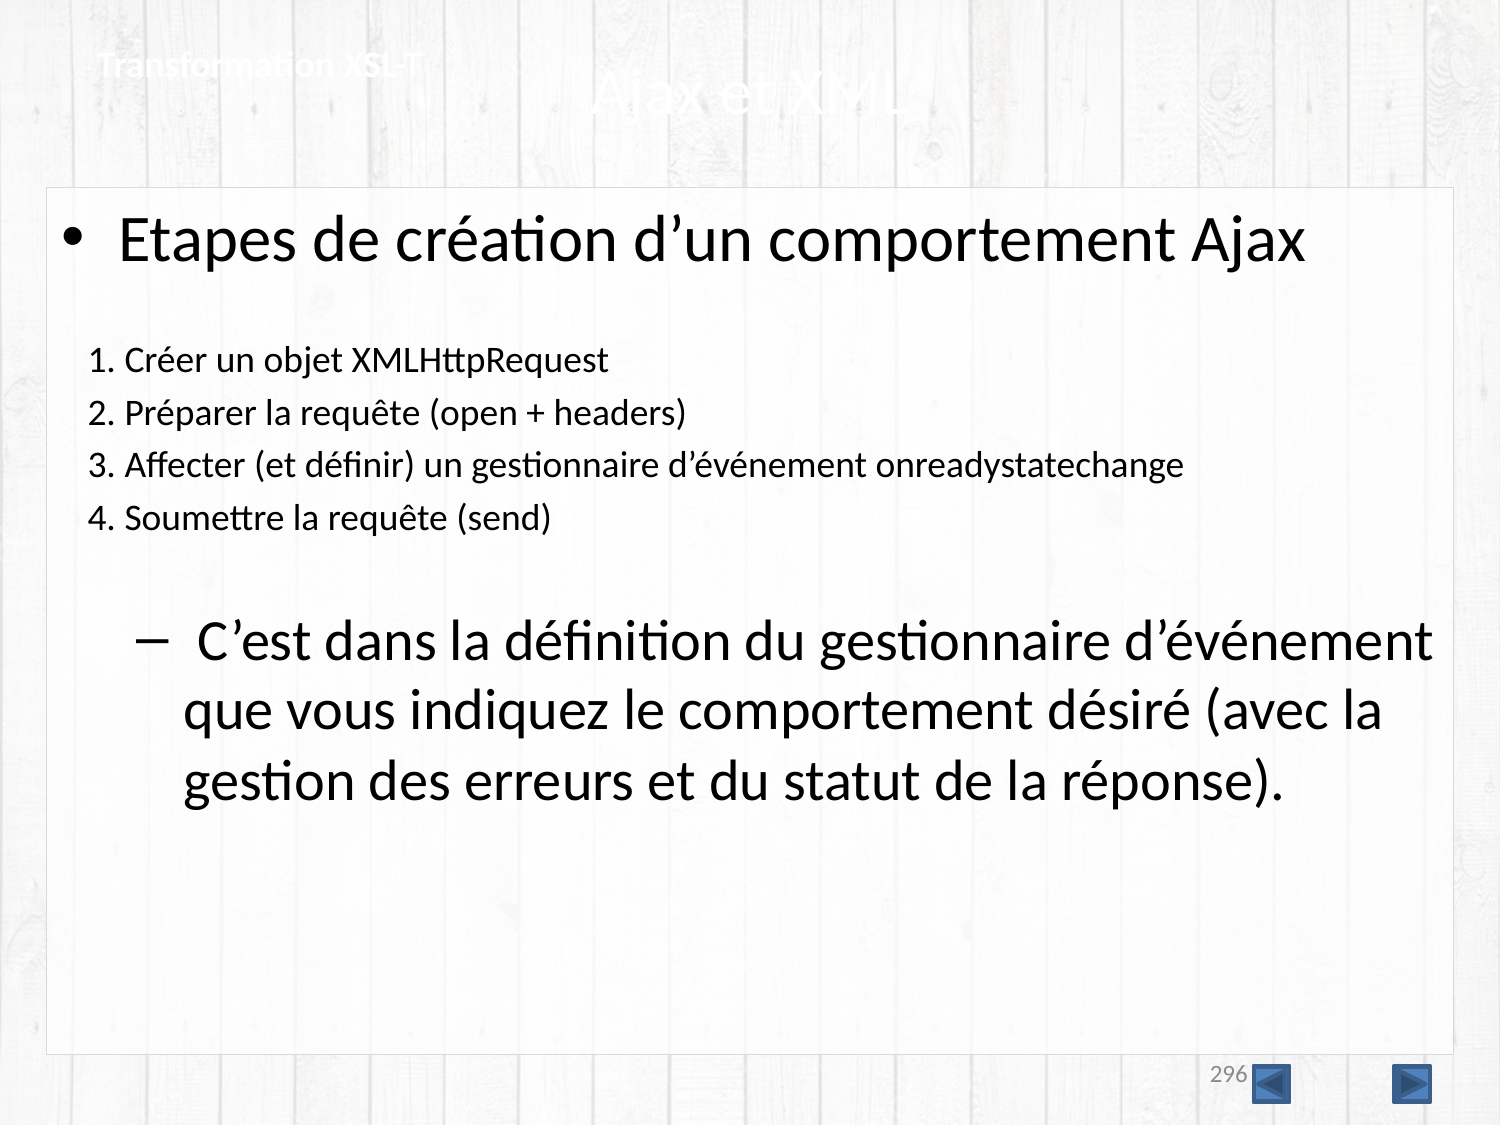

Transformation XSL-T
# Ajax et XML
Etapes de création d’un comportement Ajax

   1. Créer un objet XMLHttpRequest
   2. Préparer la requête (open + headers)
   3. Affecter (et définir) un gestionnaire d’événement onreadystatechange
   4. Soumettre la requête (send)

 C’est dans la définition du gestionnaire d’événement que vous indiquez le comportement désiré (avec la gestion des erreurs et du statut de la réponse).
296